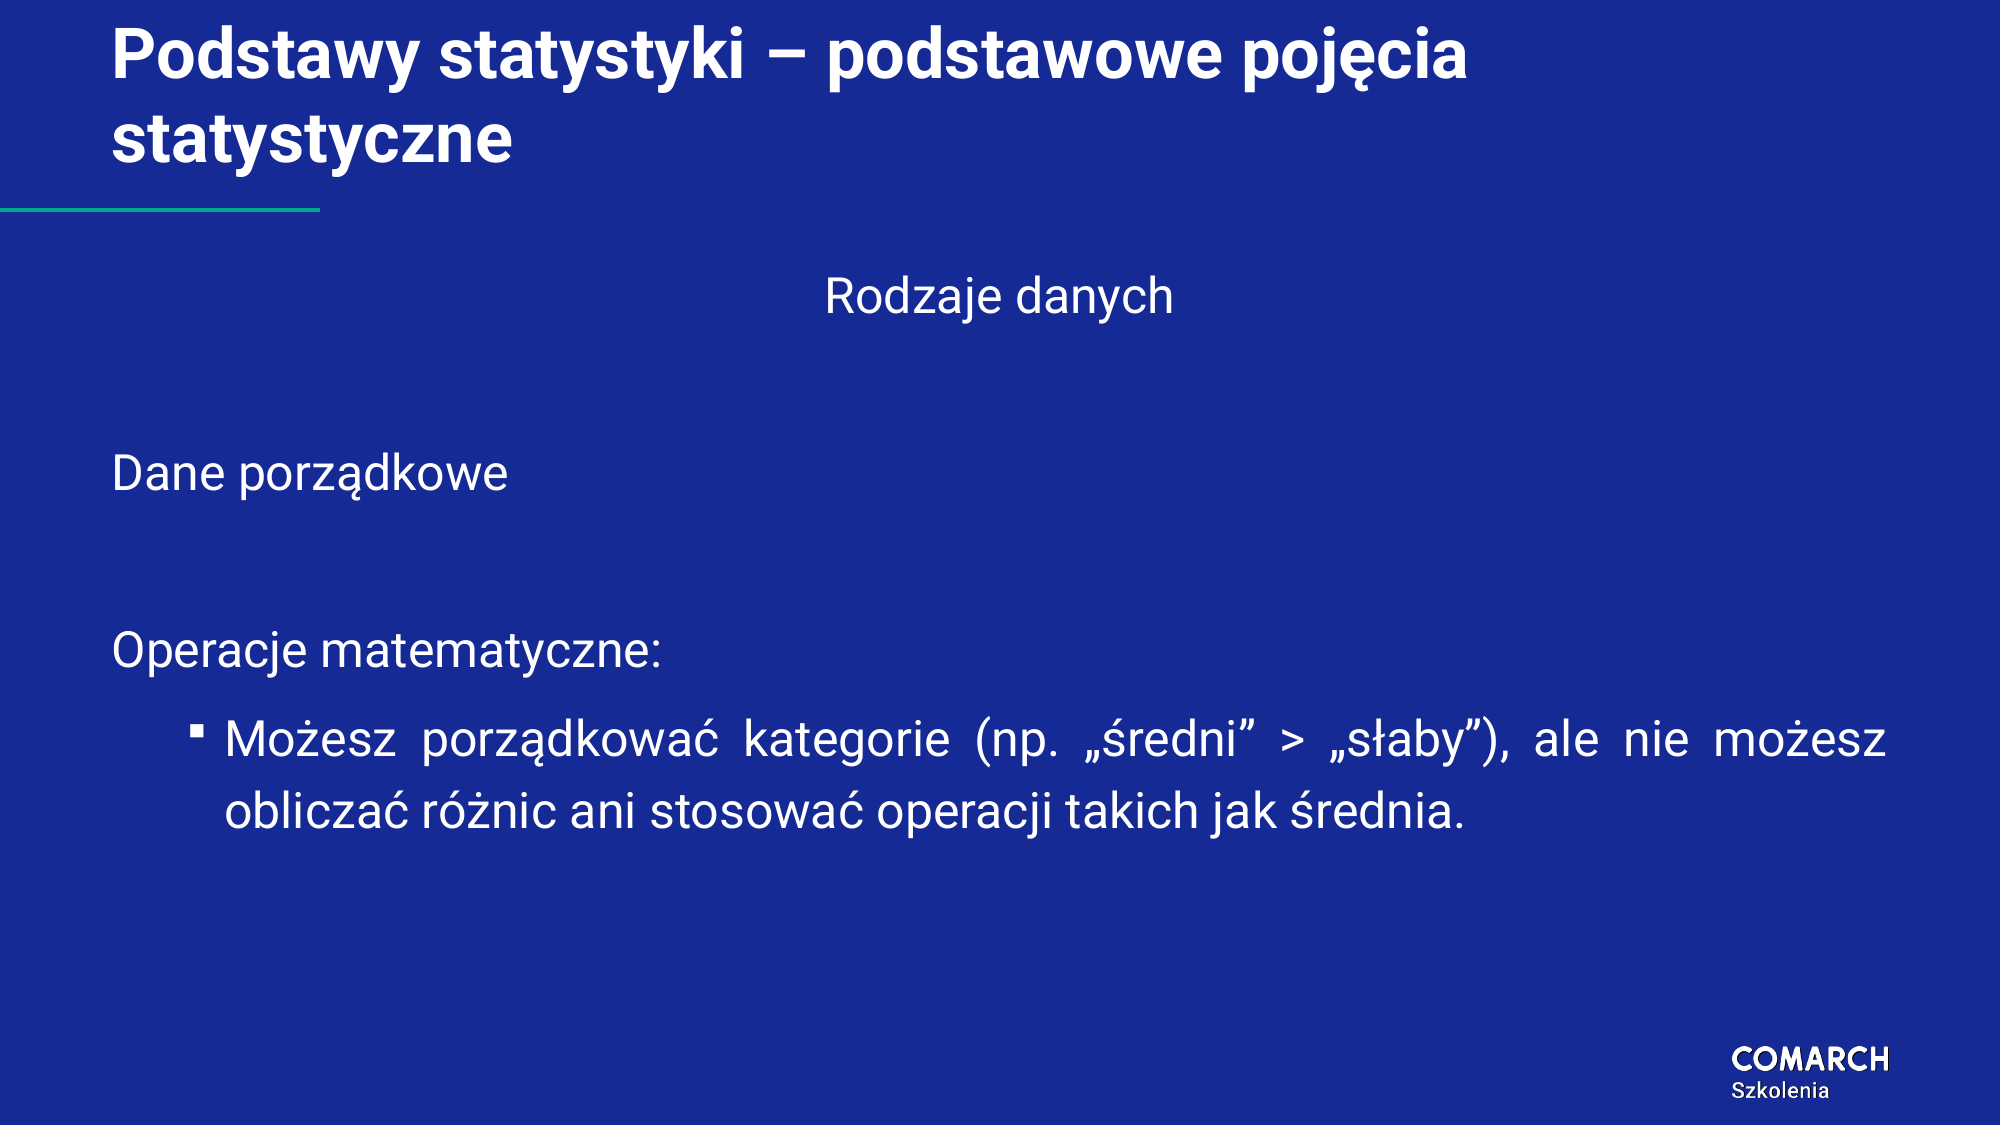

# Podstawy statystyki – podstawowe pojęcia statystyczne
Rodzaje danych

Dane porządkowe

Operacje matematyczne:
Możesz porządkować kategorie (np. „średni” > „słaby”), ale nie możesz obliczać różnic ani stosować operacji takich jak średnia.